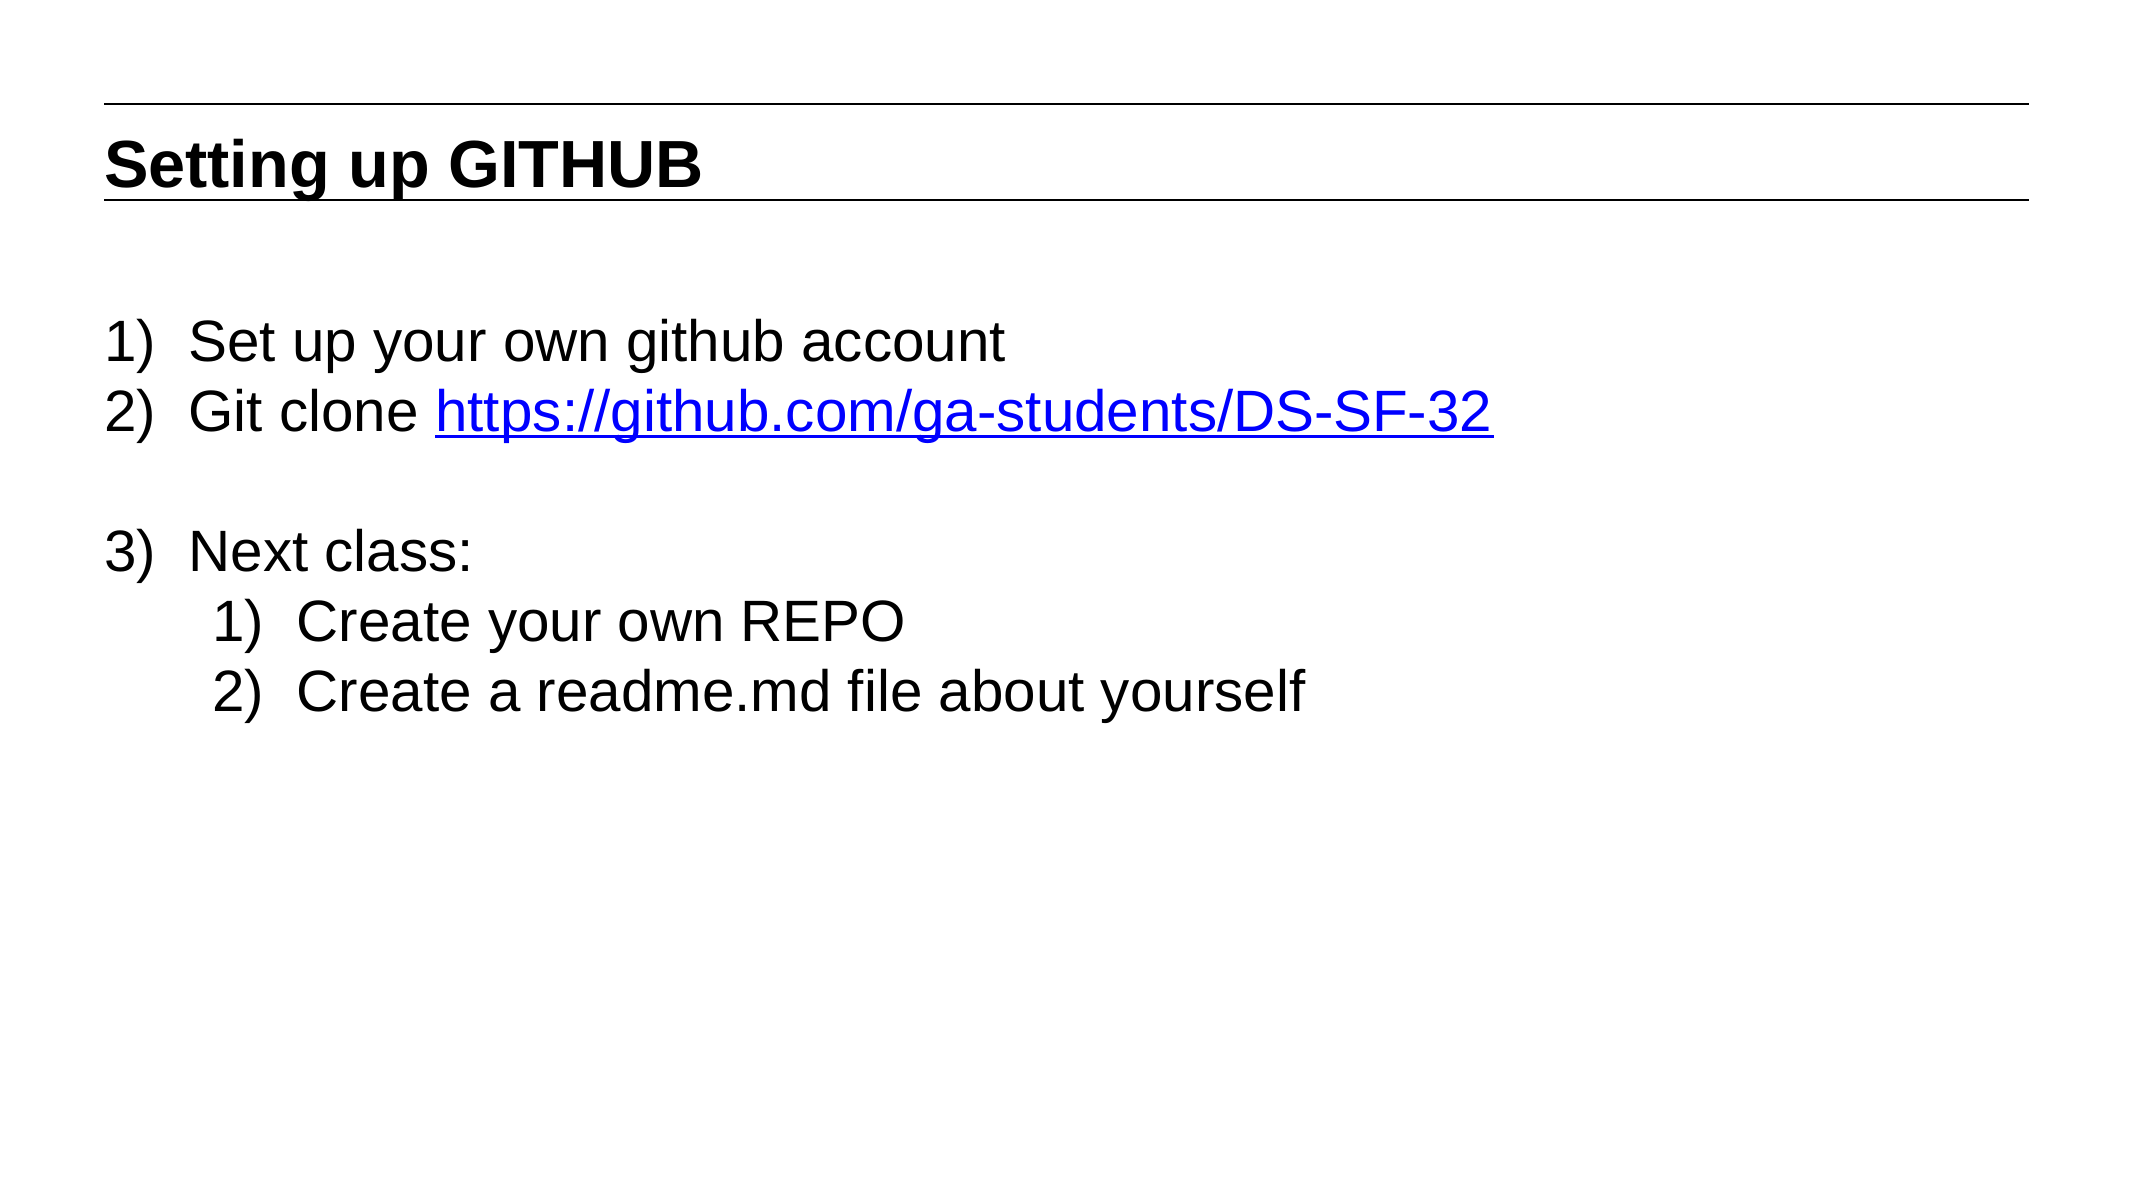

Setting up GITHUB

Set up your own github account
Git clone https://github.com/ga-students/DS-SF-32

Next class:
Create your own REPO
Create a readme.md file about yourself